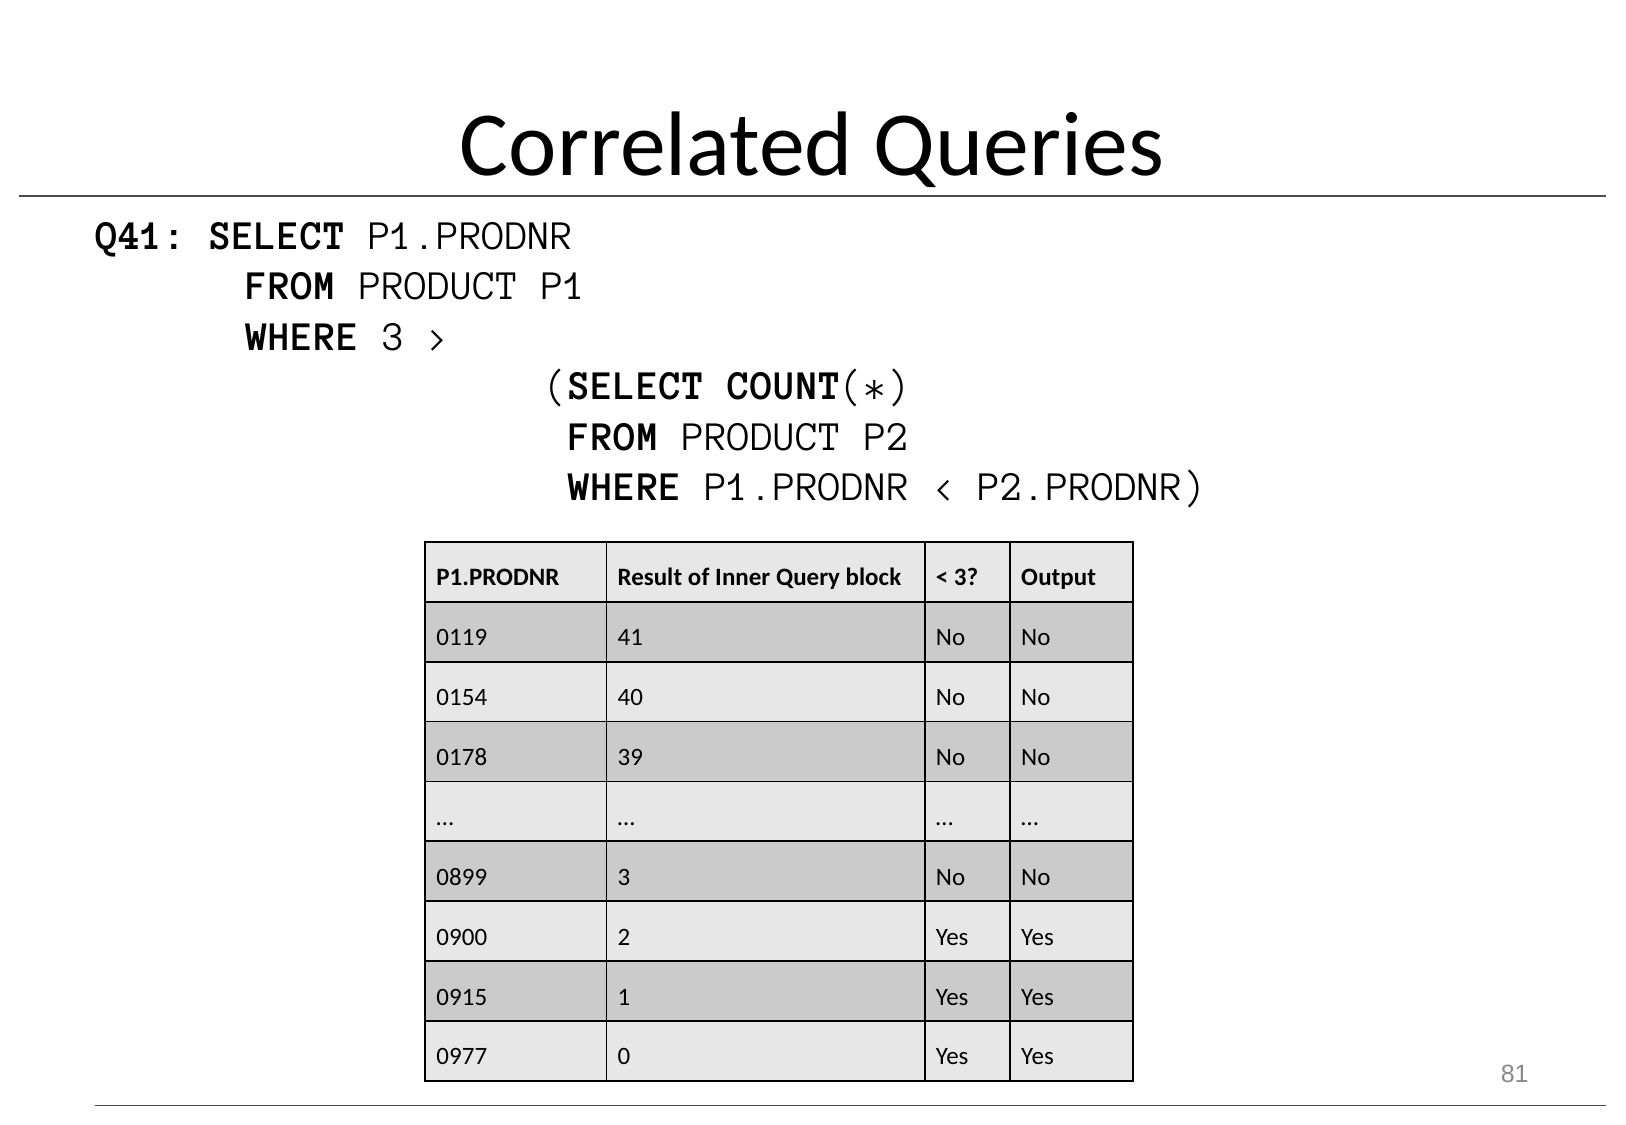

# Correlated Queries
Q41: SELECT P1.PRODNR
	FROM PRODUCT P1
	WHERE 3 >
			(SELECT COUNT(*)
			 FROM PRODUCT P2
			 WHERE P1.PRODNR < P2.PRODNR)

| P1.PRODNR | Result of Inner Query block | < 3? | Output |
| --- | --- | --- | --- |
| 0119 | 41 | No | No |
| 0154 | 40 | No | No |
| 0178 | 39 | No | No |
| … | … | … | … |
| 0899 | 3 | No | No |
| 0900 | 2 | Yes | Yes |
| 0915 | 1 | Yes | Yes |
| 0977 | 0 | Yes | Yes |
81